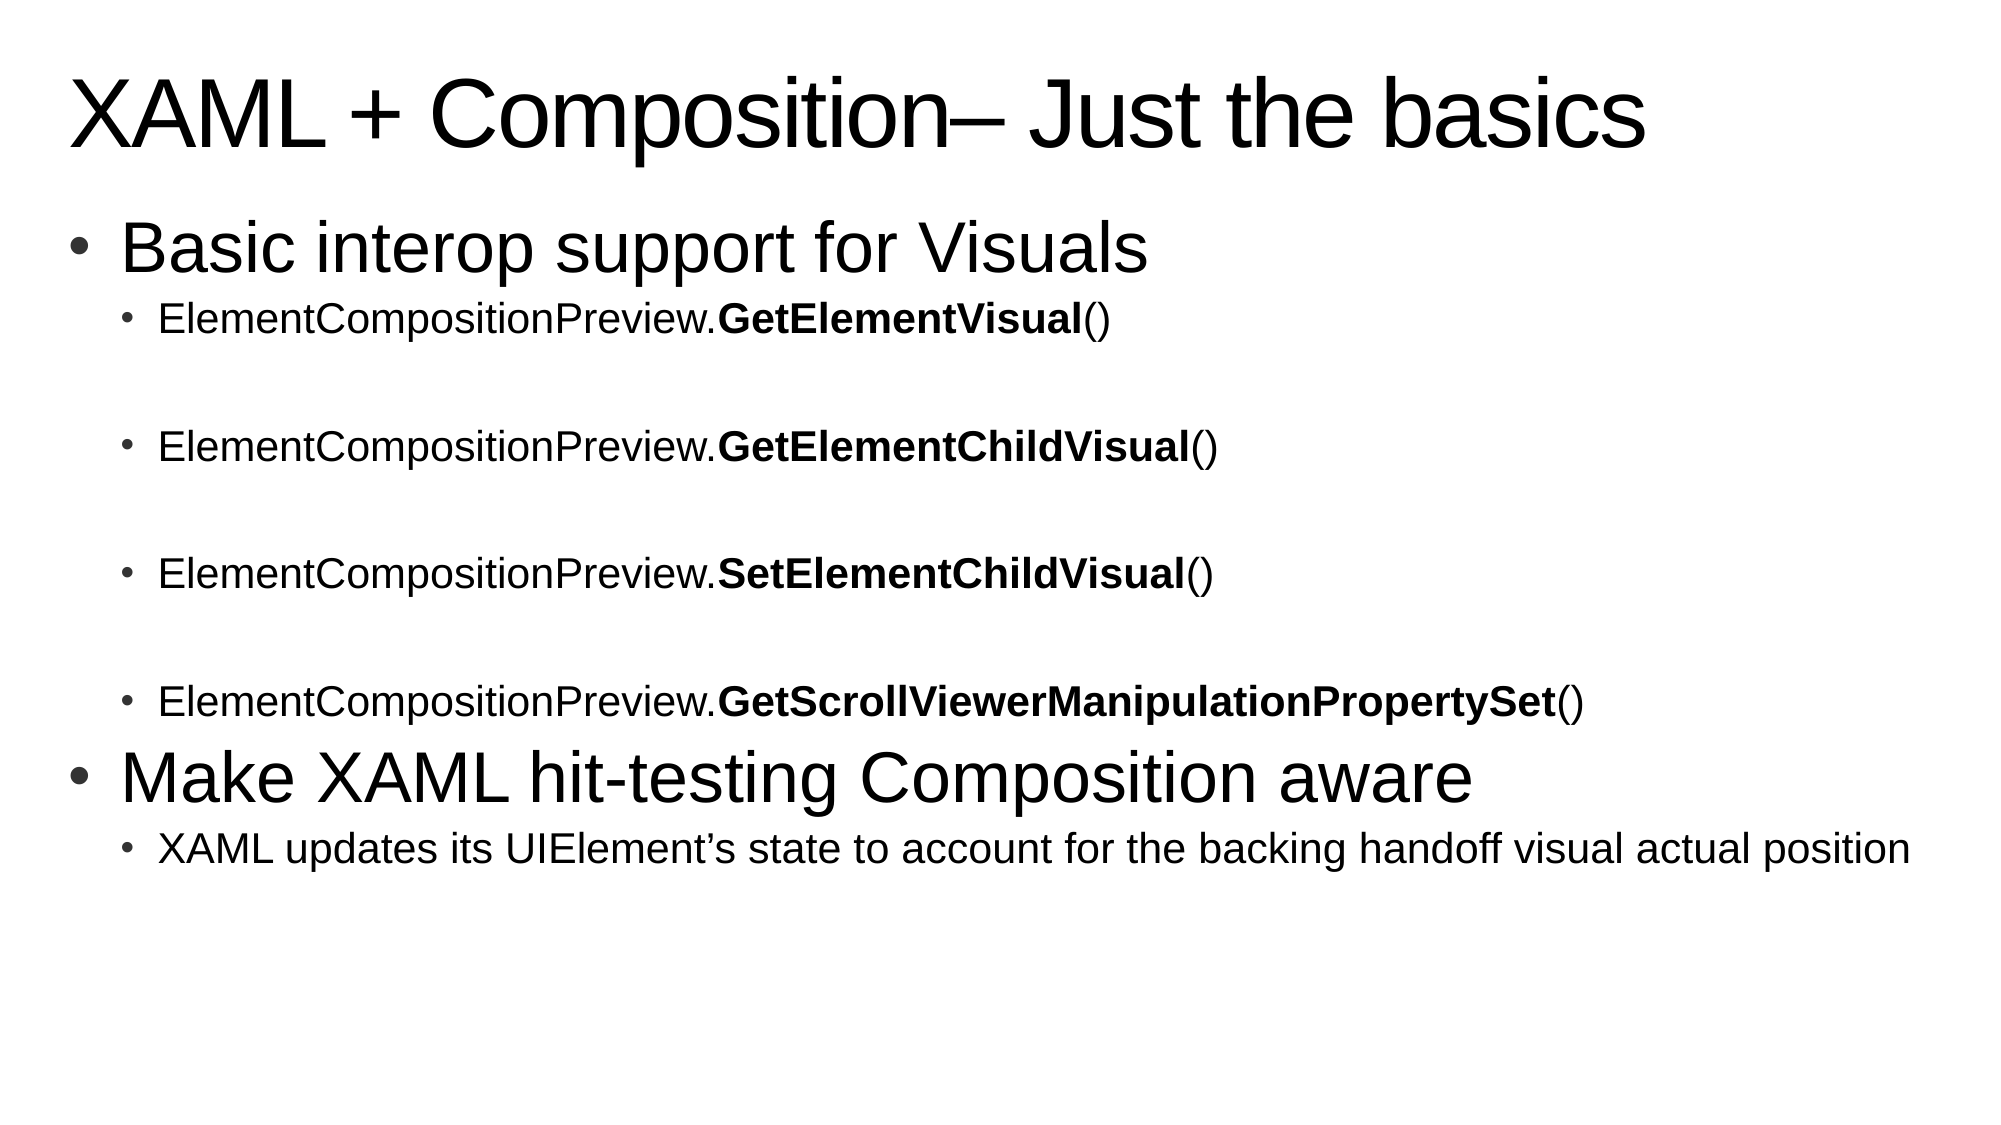

# XAML + Composition– Just the basics
Basic interop support for Visuals
ElementCompositionPreview.GetElementVisual()

ElementCompositionPreview.GetElementChildVisual()

ElementCompositionPreview.SetElementChildVisual()

ElementCompositionPreview.GetScrollViewerManipulationPropertySet()
Make XAML hit-testing Composition aware
XAML updates its UIElement’s state to account for the backing handoff visual actual position